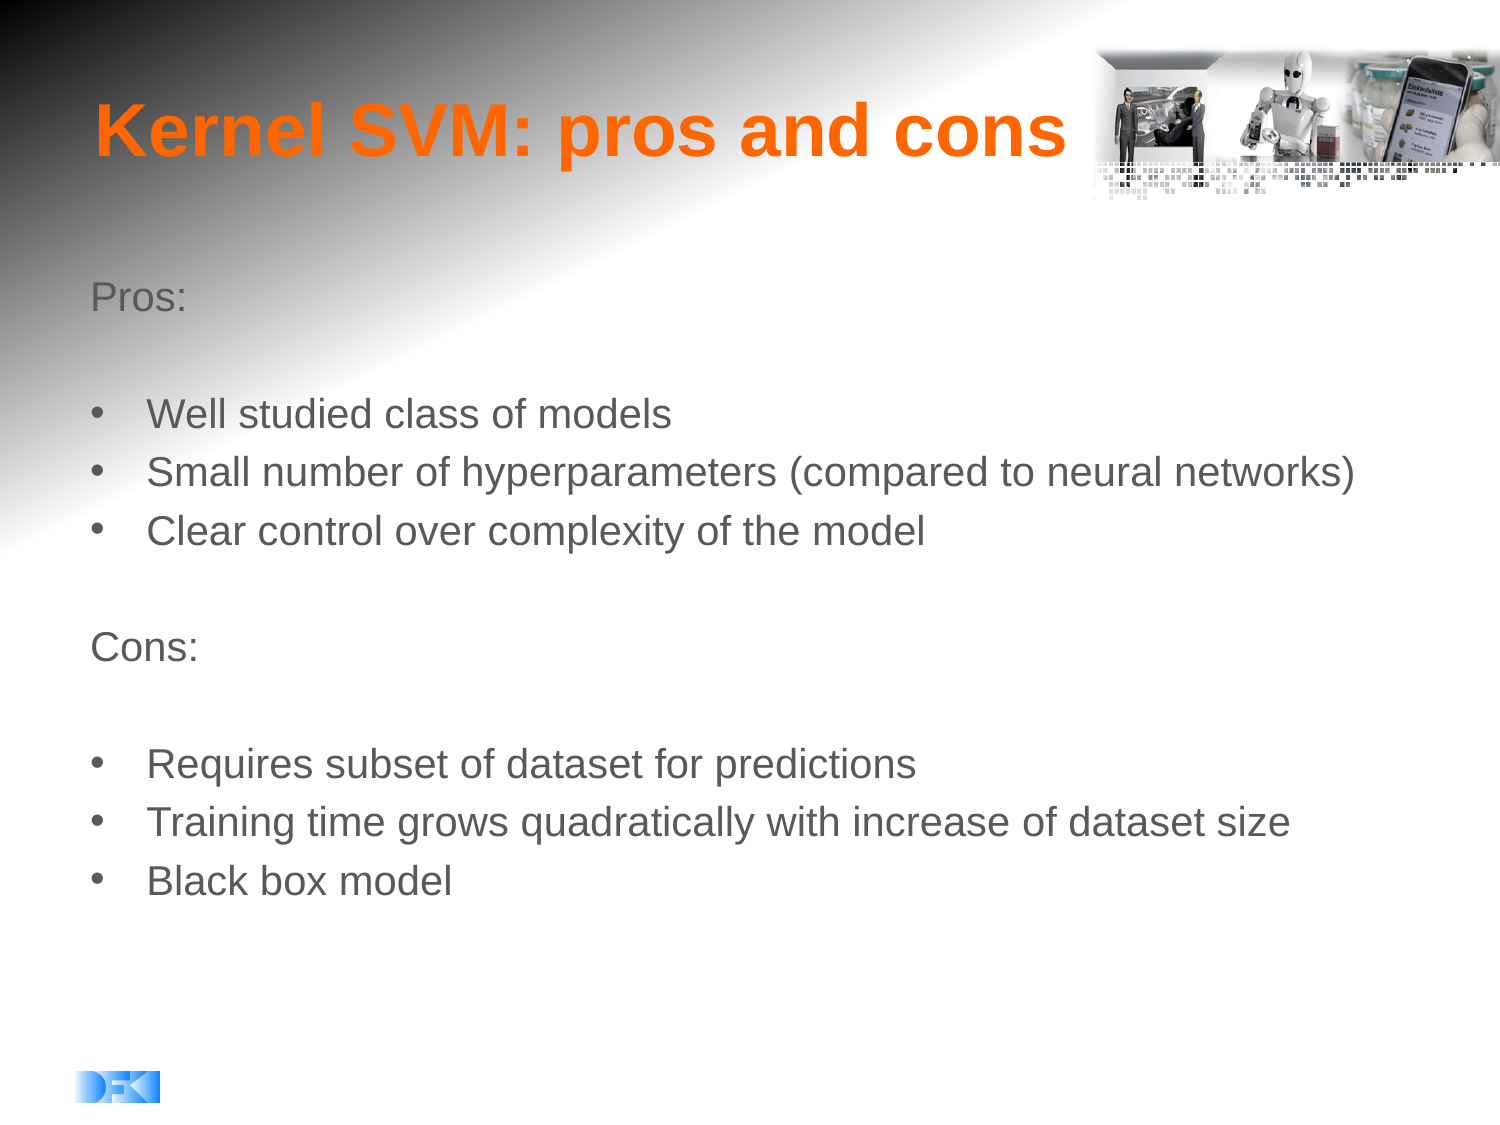

# Kernel SVM: pros and cons
Pros:

Well studied class of models
Small number of hyperparameters (compared to neural networks)
Clear control over complexity of the model

Cons:

Requires subset of dataset for predictions
Training time grows quadratically with increase of dataset size
Black box model